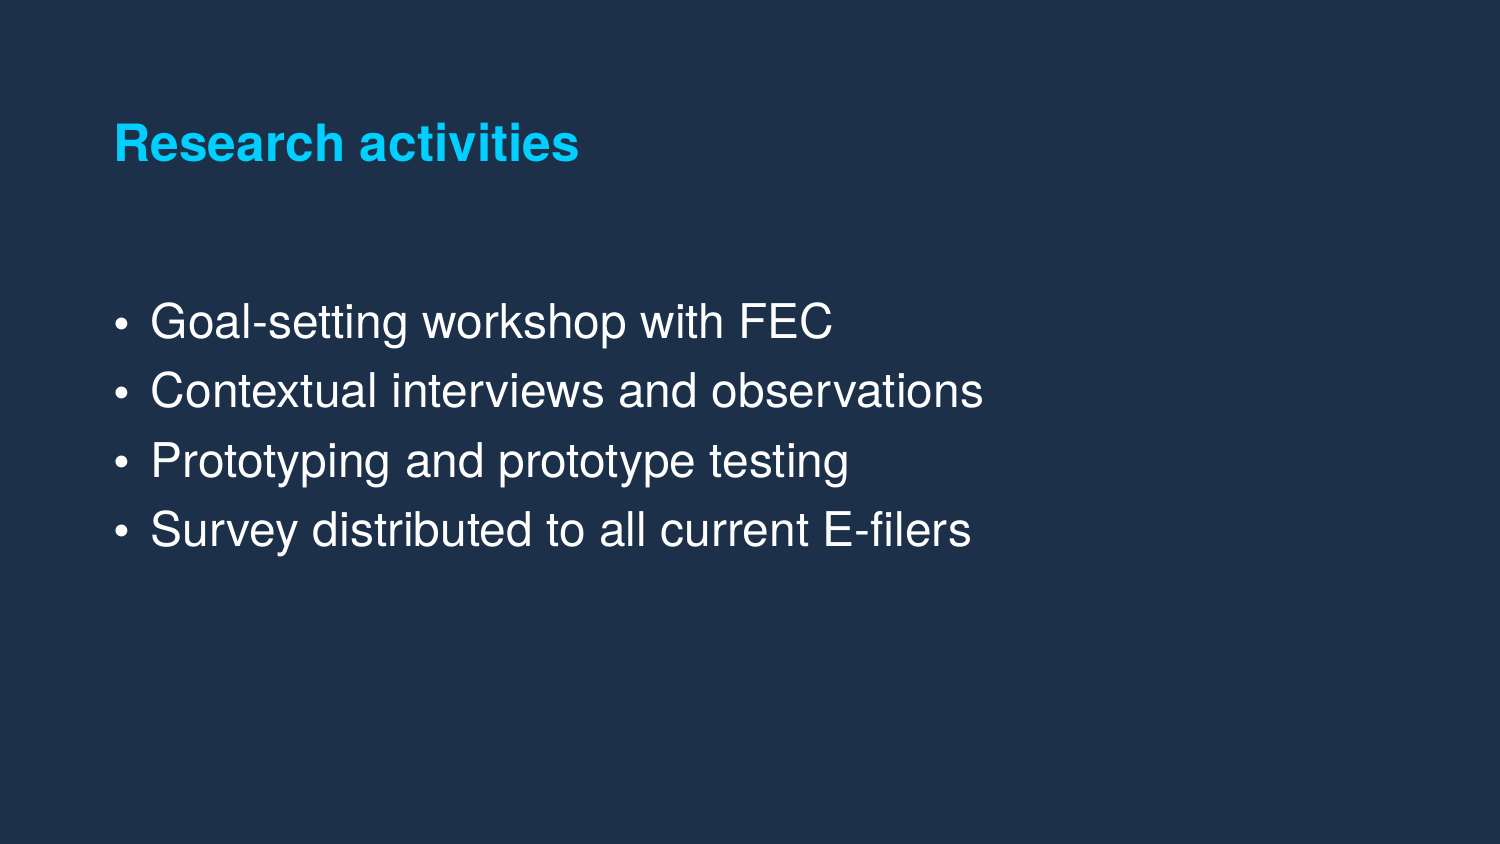

Research activities
Goal-setting workshop with FEC
Contextual interviews and observations
Prototyping and prototype testing
Survey distributed to all current E-filers